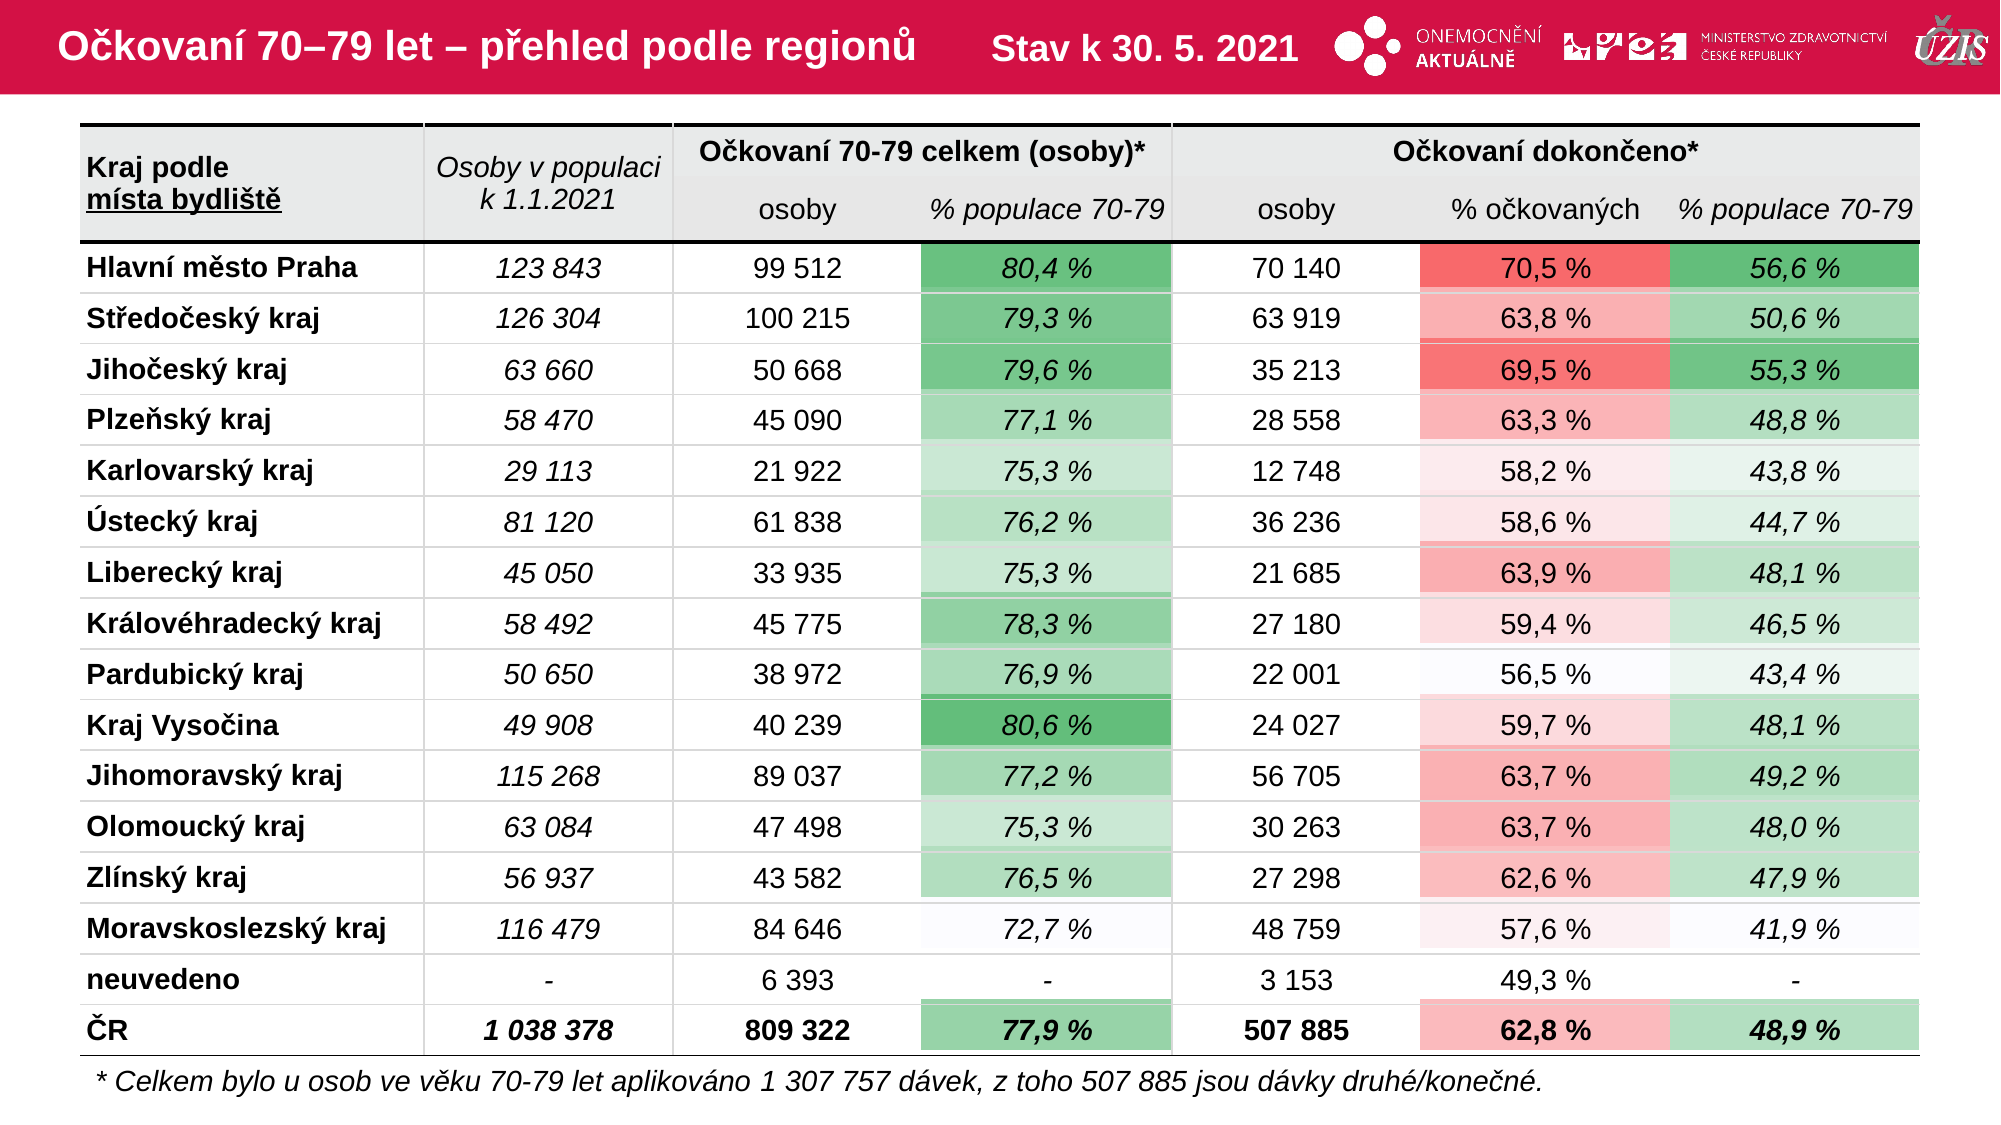

# Očkovaní 70–79 let – přehled podle regionů
Stav k 30. 5. 2021
| Kraj podle místa bydliště | Osoby v populaci k 1.1.2021 | Očkovaní 70-79 celkem (osoby)\* |  | Očkovaní dokončeno\* |  |  |
| --- | --- | --- | --- | --- | --- | --- |
|  |  | osoby | % populace 70-79 | osoby | % očkovaných | % populace 70-79 |
| Hlavní město Praha | 123 843 | 99 512 | 80,4 % | 70 140 | 70,5 % | 56,6 % |
| Středočeský kraj | 126 304 | 100 215 | 79,3 % | 63 919 | 63,8 % | 50,6 % |
| Jihočeský kraj | 63 660 | 50 668 | 79,6 % | 35 213 | 69,5 % | 55,3 % |
| Plzeňský kraj | 58 470 | 45 090 | 77,1 % | 28 558 | 63,3 % | 48,8 % |
| Karlovarský kraj | 29 113 | 21 922 | 75,3 % | 12 748 | 58,2 % | 43,8 % |
| Ústecký kraj | 81 120 | 61 838 | 76,2 % | 36 236 | 58,6 % | 44,7 % |
| Liberecký kraj | 45 050 | 33 935 | 75,3 % | 21 685 | 63,9 % | 48,1 % |
| Královéhradecký kraj | 58 492 | 45 775 | 78,3 % | 27 180 | 59,4 % | 46,5 % |
| Pardubický kraj | 50 650 | 38 972 | 76,9 % | 22 001 | 56,5 % | 43,4 % |
| Kraj Vysočina | 49 908 | 40 239 | 80,6 % | 24 027 | 59,7 % | 48,1 % |
| Jihomoravský kraj | 115 268 | 89 037 | 77,2 % | 56 705 | 63,7 % | 49,2 % |
| Olomoucký kraj | 63 084 | 47 498 | 75,3 % | 30 263 | 63,7 % | 48,0 % |
| Zlínský kraj | 56 937 | 43 582 | 76,5 % | 27 298 | 62,6 % | 47,9 % |
| Moravskoslezský kraj | 116 479 | 84 646 | 72,7 % | 48 759 | 57,6 % | 41,9 % |
| neuvedeno | - | 6 393 | - | 3 153 | 49,3 % | - |
| ČR | 1 038 378 | 809 322 | 77,9 % | 507 885 | 62,8 % | 48,9 % |
|  |  |  |  |  |  |
| --- | --- | --- | --- | --- | --- |
|  |  |  |  |  |  |
|  |  |  |  |  |  |
|  |  |  |  |  |  |
|  |  |  |  |  |  |
|  |  |  |  |  |  |
|  |  |  |  |  |  |
|  |  |  |  |  |  |
|  |  |  |  |  |  |
|  |  |  |  |  |  |
|  |  |  |  |  |  |
|  |  |  |  |  |  |
|  |  |  |  |  |  |
|  |  |  |  |  |  |
|  |  |  |  |  |  |
|  |  |  |  |  |  |
* Celkem bylo u osob ve věku 70-79 let aplikováno 1 307 757 dávek, z toho 507 885 jsou dávky druhé/konečné.